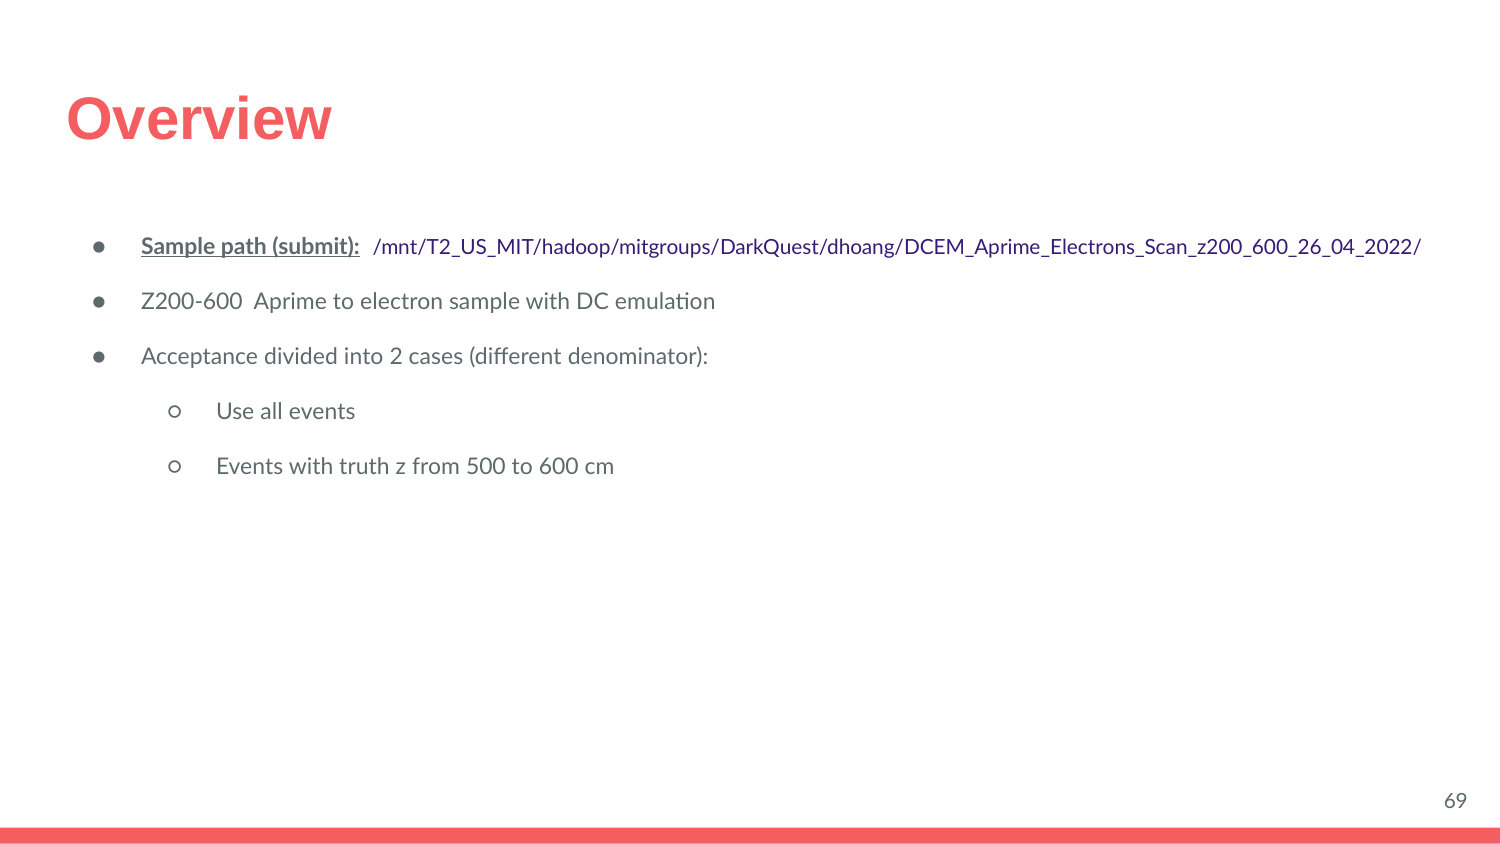

# Overview
Sample path (submit):  /mnt/T2_US_MIT/hadoop/mitgroups/DarkQuest/dhoang/DCEM_Aprime_Electrons_Scan_z200_600_26_04_2022/
Z200-600  Aprime to electron sample with DC emulation
Acceptance divided into 2 cases (different denominator):
Use all events
Events with truth z from 500 to 600 cm
69